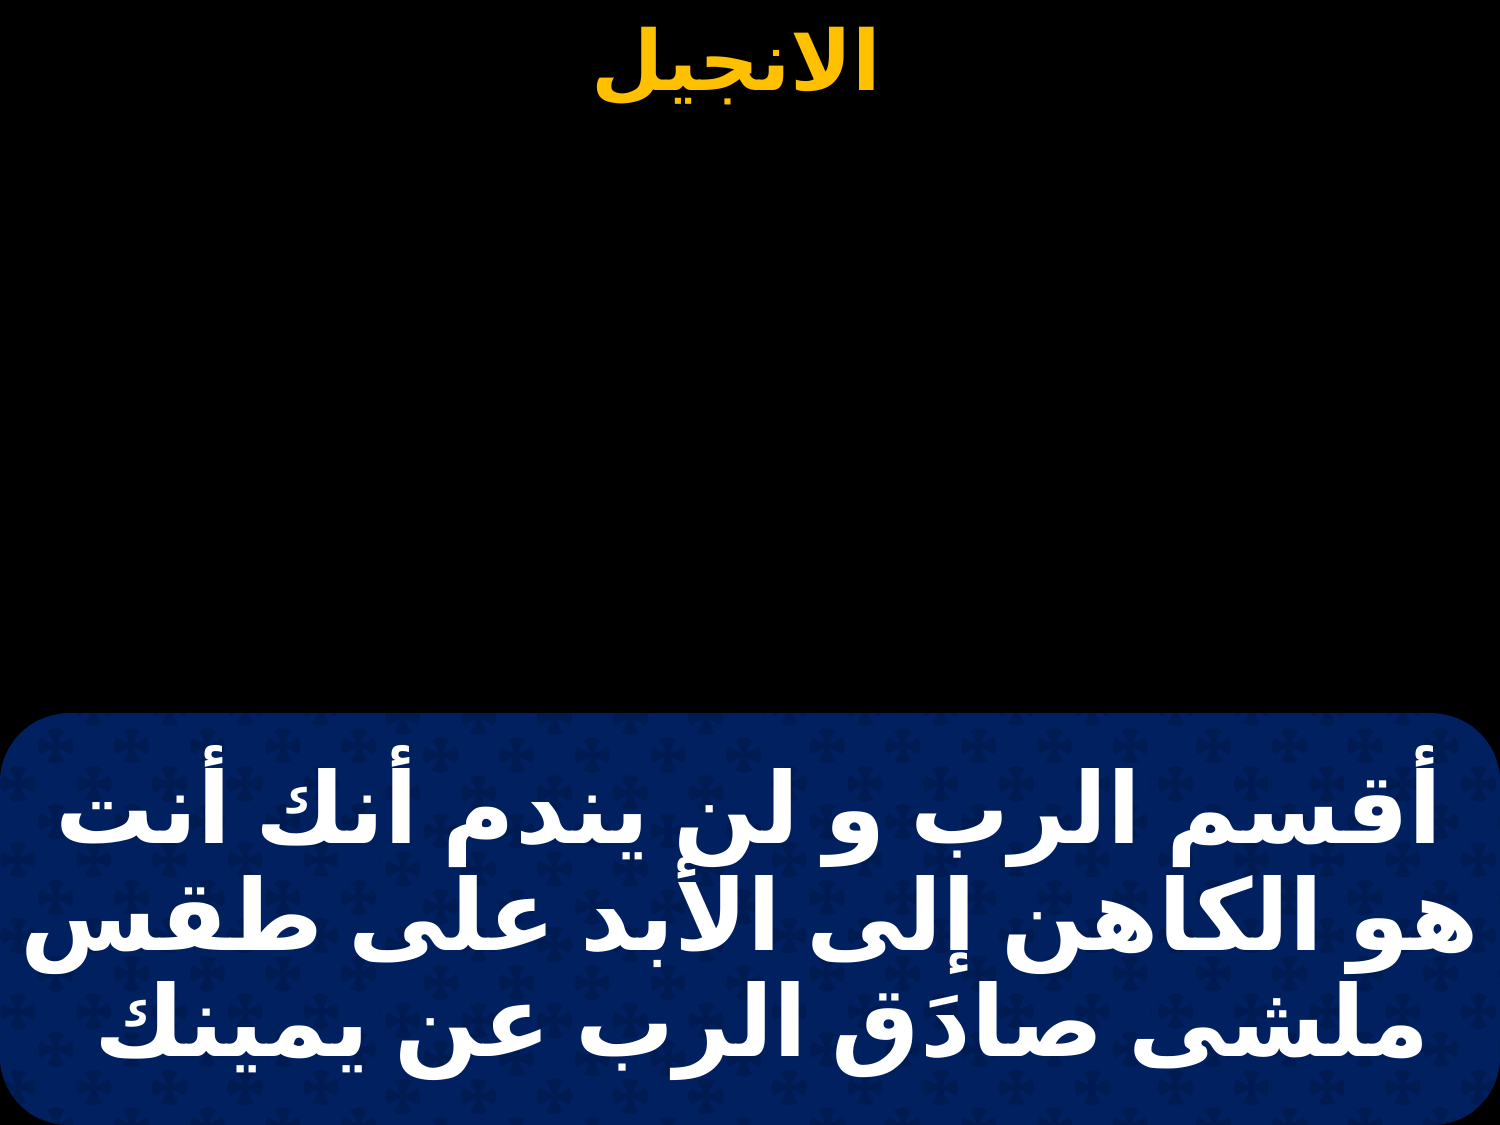

# أقسم الرب و لن يندم أنك أنت هو الكاهن إلى الأبد على طقس ملشى صادَق الرب عن يمينك